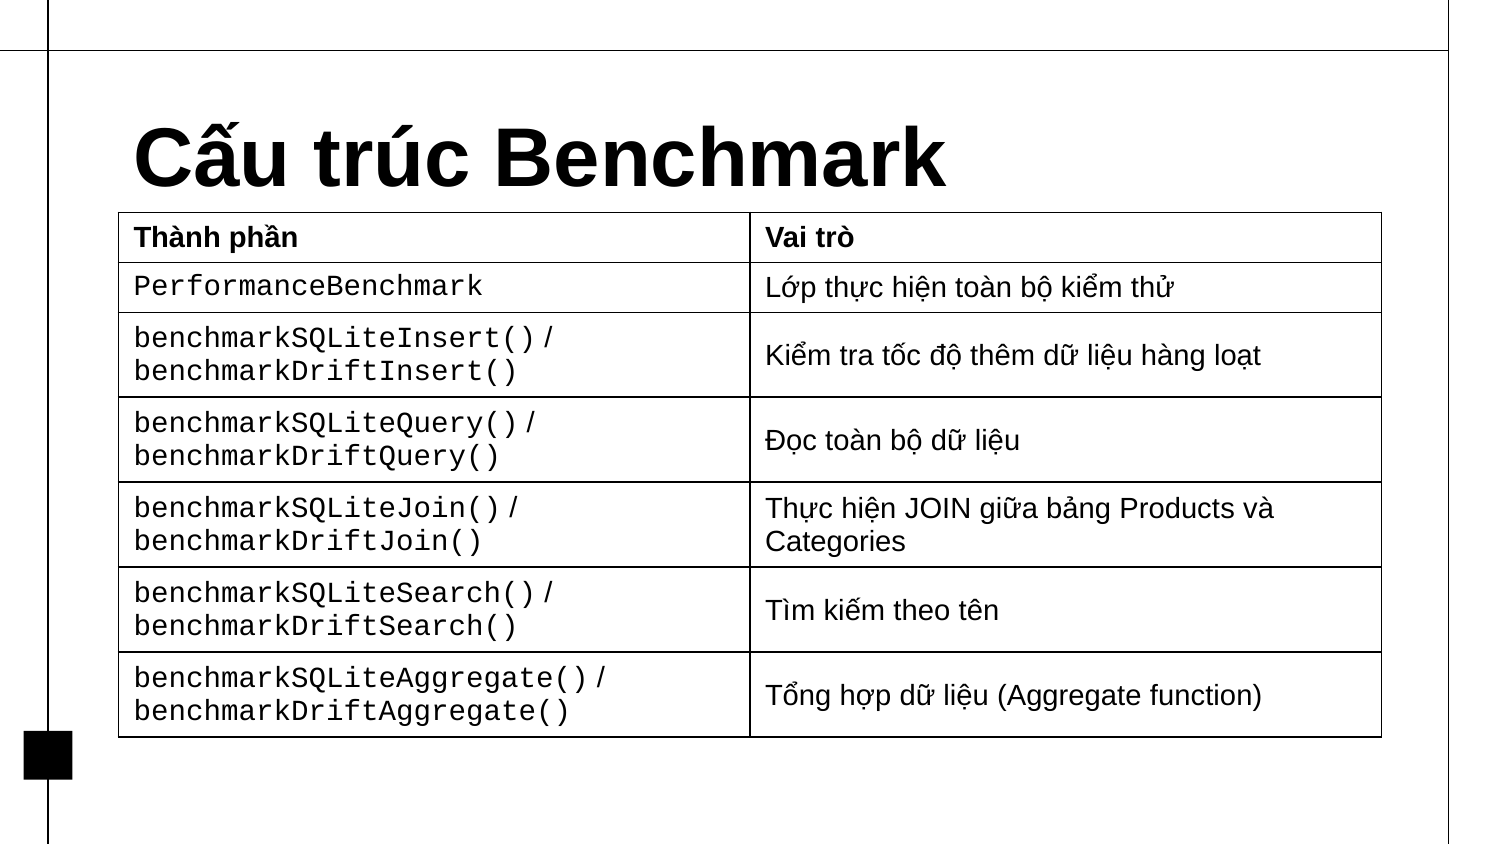

# Cấu trúc Benchmark
| Thành phần | Vai trò |
| --- | --- |
| PerformanceBenchmark | Lớp thực hiện toàn bộ kiểm thử |
| benchmarkSQLiteInsert() / benchmarkDriftInsert() | Kiểm tra tốc độ thêm dữ liệu hàng loạt |
| benchmarkSQLiteQuery() / benchmarkDriftQuery() | Đọc toàn bộ dữ liệu |
| benchmarkSQLiteJoin() / benchmarkDriftJoin() | Thực hiện JOIN giữa bảng Products và Categories |
| benchmarkSQLiteSearch() / benchmarkDriftSearch() | Tìm kiếm theo tên |
| benchmarkSQLiteAggregate() / benchmarkDriftAggregate() | Tổng hợp dữ liệu (Aggregate function) |